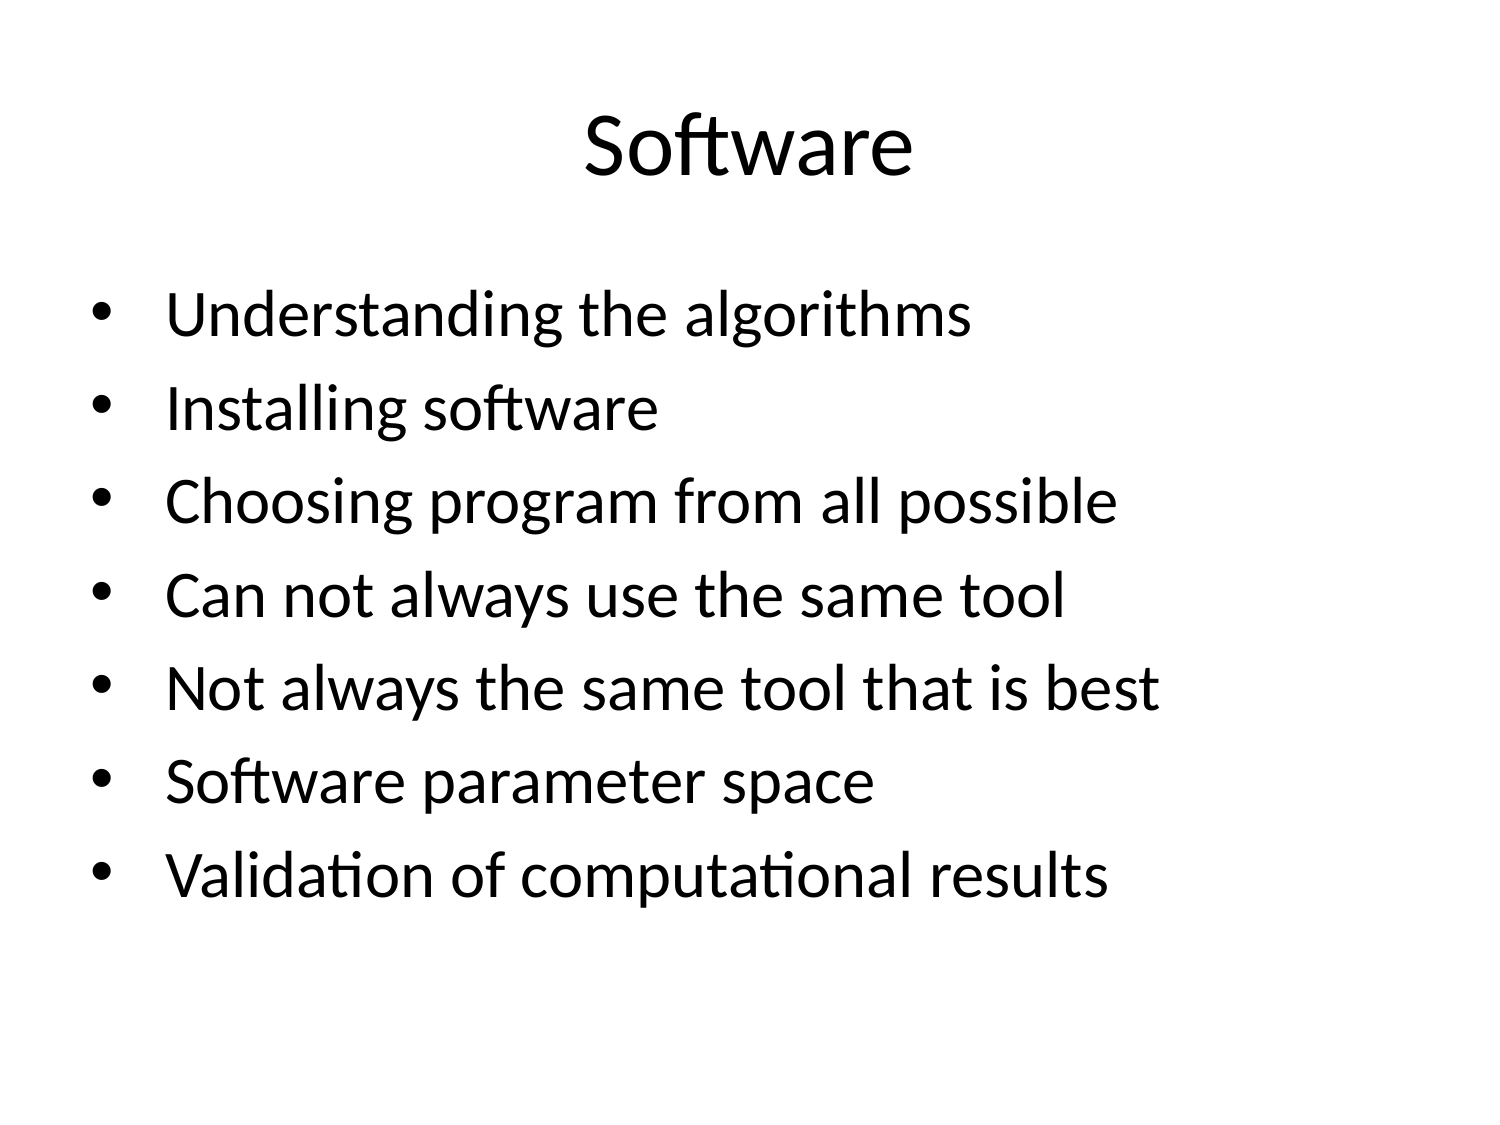

# Software
Understanding the algorithms
Installing software
Choosing program from all possible
Can not always use the same tool
Not always the same tool that is best
Software parameter space
Validation of computational results